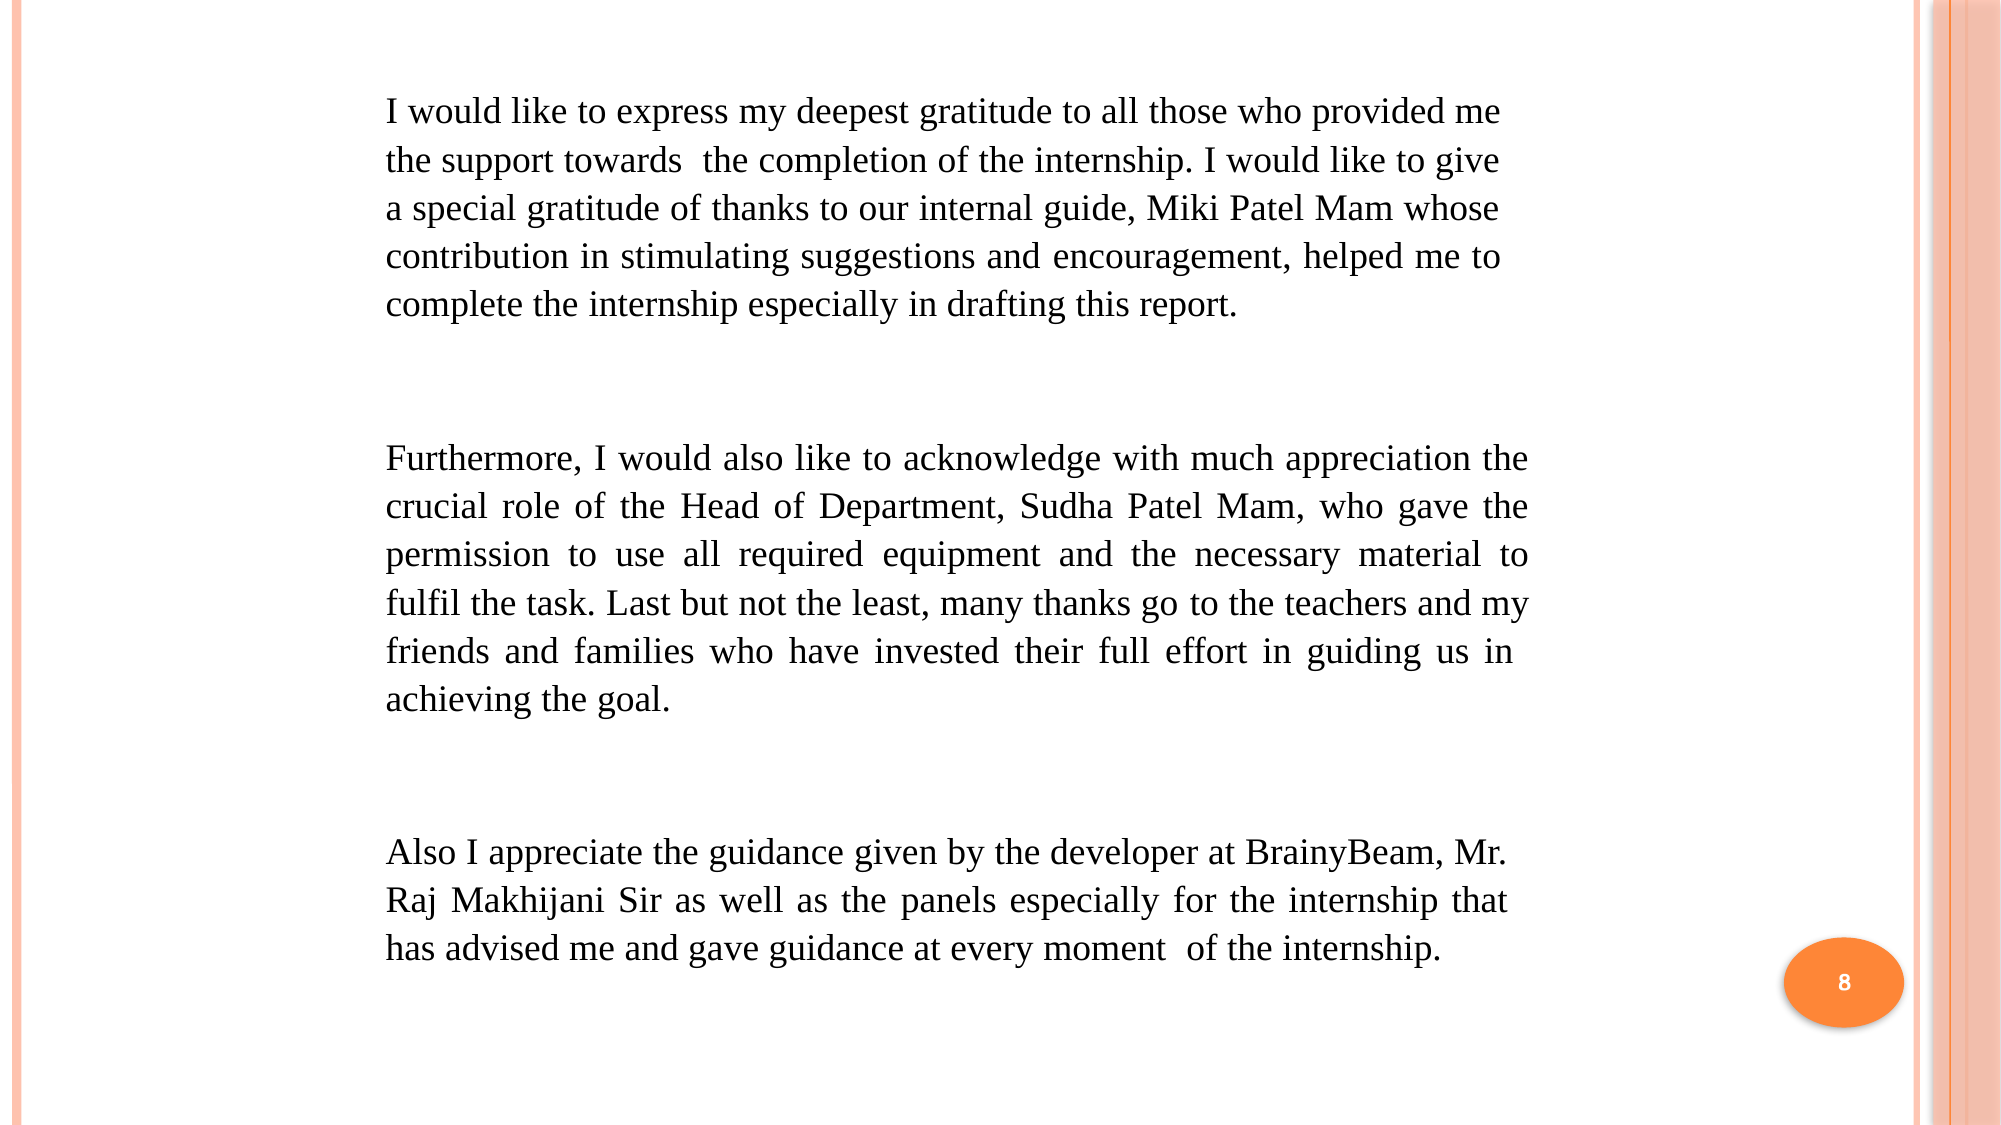

I would like to express my deepest gratitude to all those who provided me the support towards  the completion of the internship. I would like to give a special gratitude of thanks to our internal guide, Miki Patel Mam whose contribution in stimulating suggestions and encouragement, helped me to complete the internship especially in drafting this report.

Furthermore, I would also like to acknowledge with much appreciation the crucial role of the Head of Department, Sudha Patel Mam, who gave the permission to use all required equipment and the necessary material to fulfil the task. Last but not the least, many thanks go to the teachers and my friends and families who have invested their full effort in guiding us in  achieving the goal.

Also I appreciate the guidance given by the developer at BrainyBeam, Mr. Raj Makhijani Sir as well as the panels especially for the internship that has advised me and gave guidance at every moment  of the internship.

8